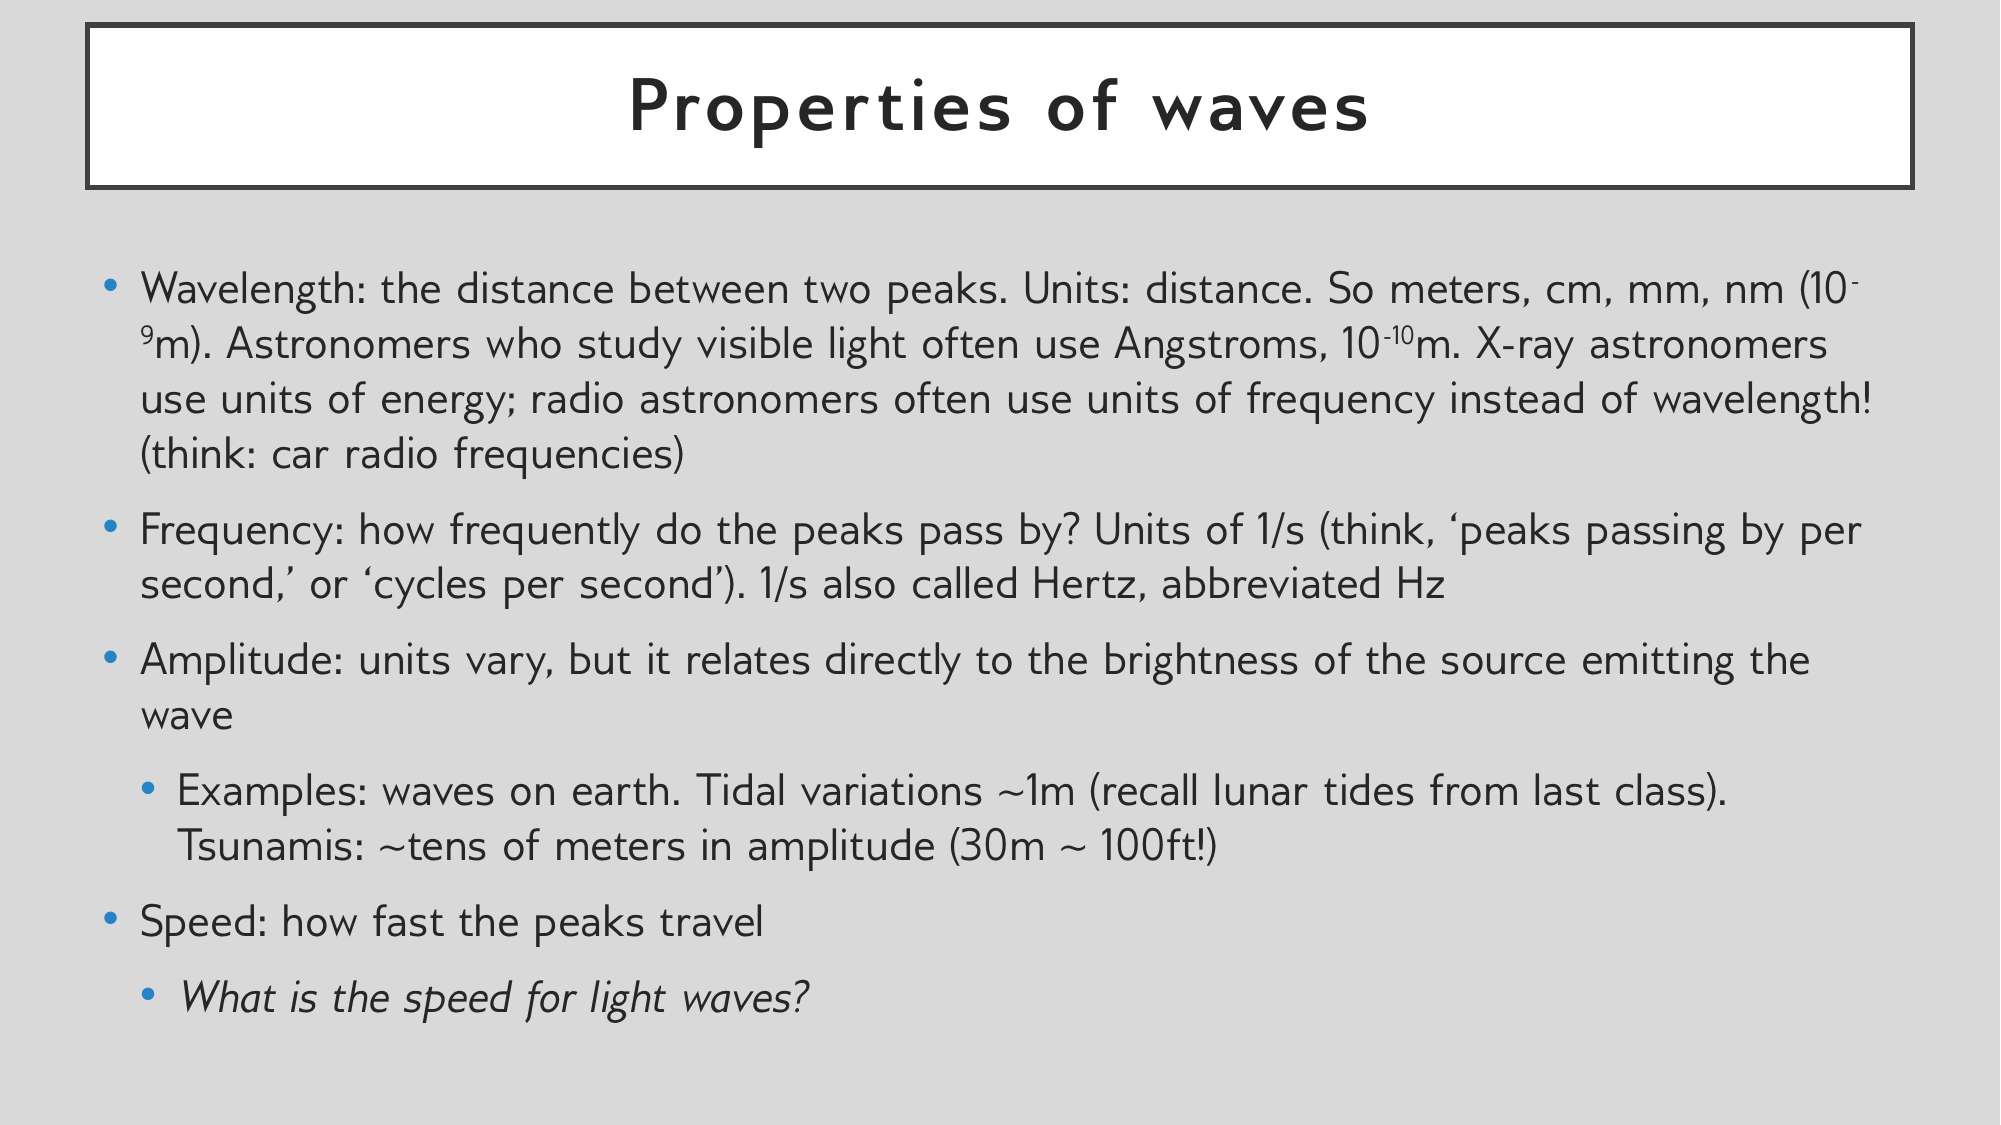

# Properties of waves
Wavelength: the distance between two peaks. Units: distance. So meters, cm, mm, nm (10-9m). Astronomers who study visible light often use Angstroms, 10-10m. X-ray astronomers use units of energy; radio astronomers often use units of frequency instead of wavelength! (think: car radio frequencies)
Frequency: how frequently do the peaks pass by? Units of 1/s (think, ‘peaks passing by per second,’ or ‘cycles per second’). 1/s also called Hertz, abbreviated Hz
Amplitude: units vary, but it relates directly to the brightness of the source emitting the wave
Examples: waves on earth. Tidal variations ~1m (recall lunar tides from last class). Tsunamis: ~tens of meters in amplitude (30m ~ 100ft!)
Speed: how fast the peaks travel
What is the speed for light waves?